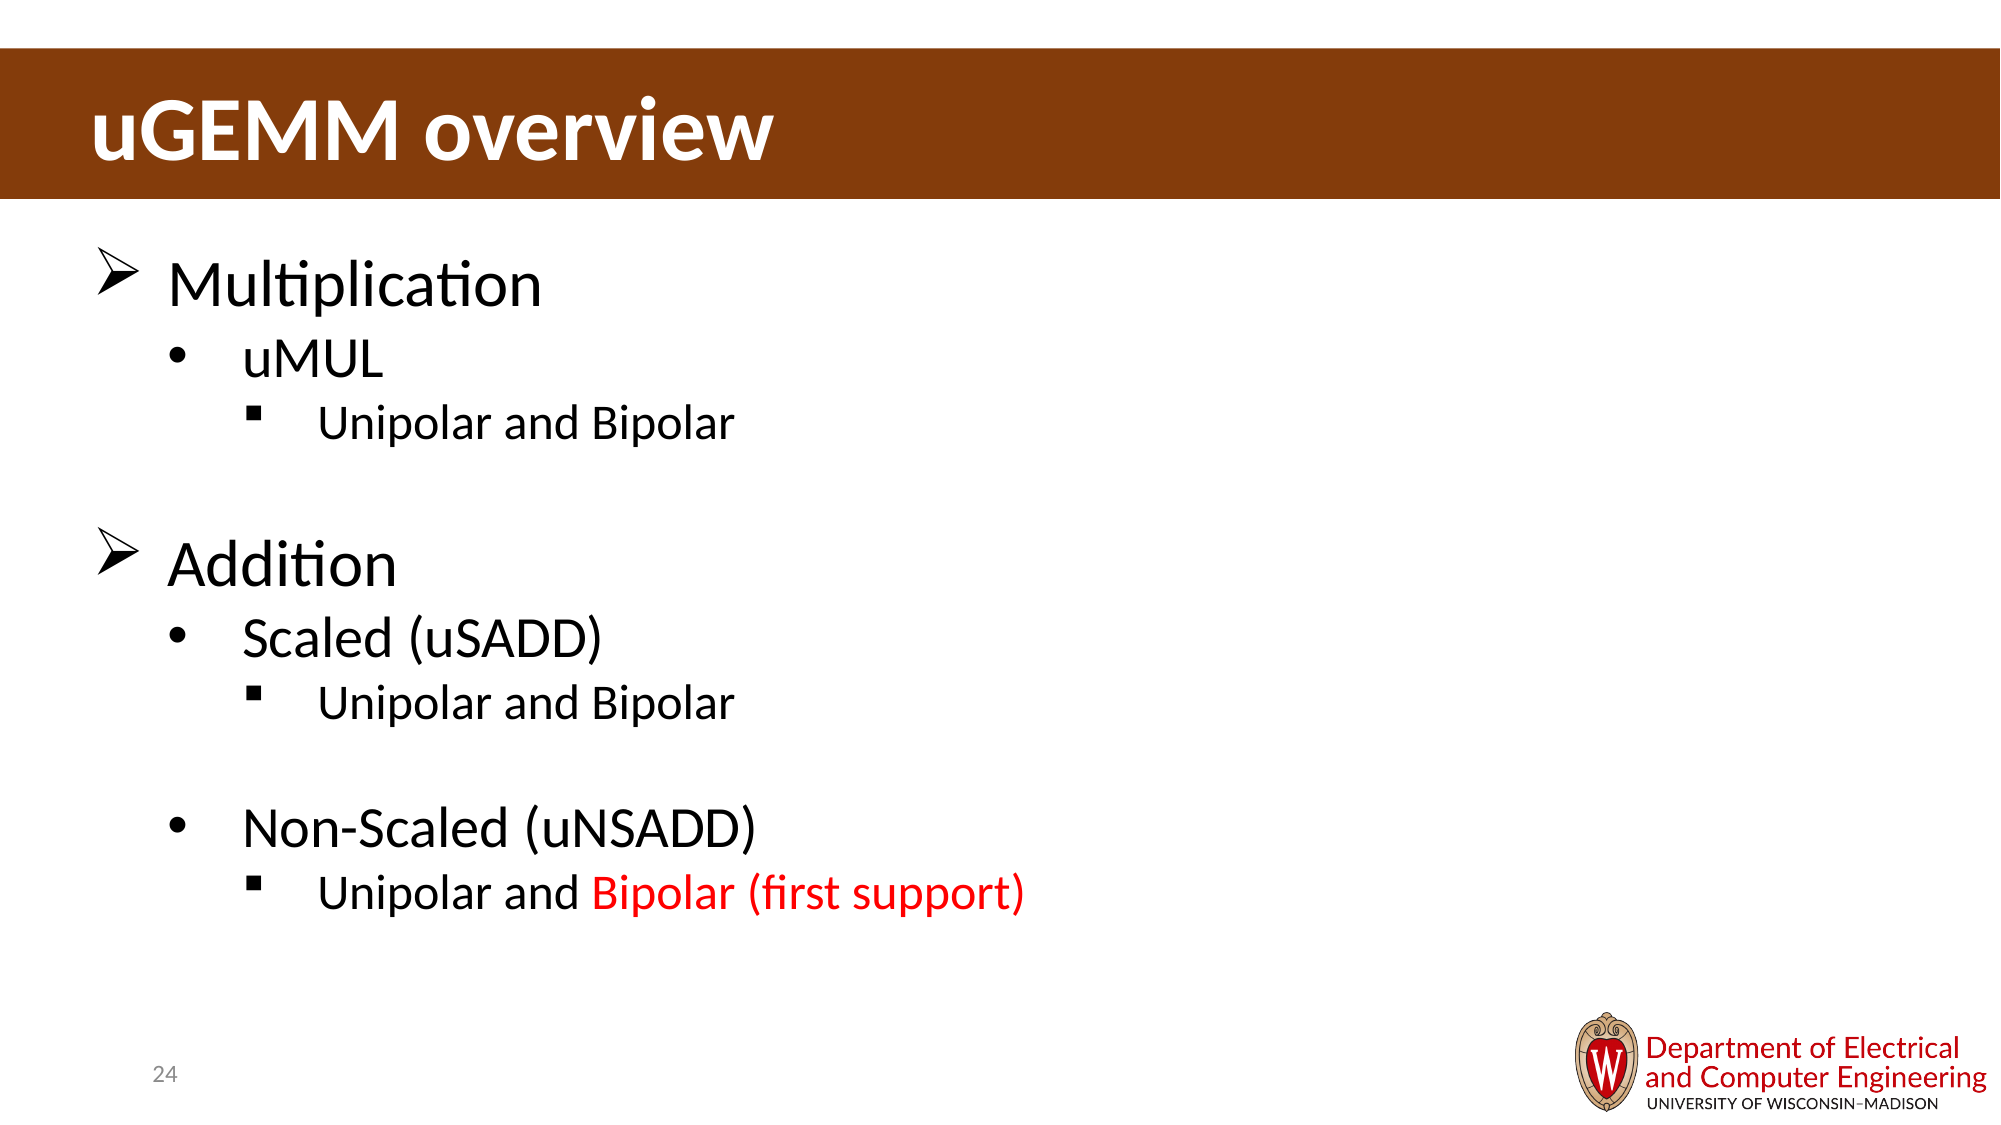

uGEMM overview
Multiplication
uMUL
Unipolar and Bipolar

Addition
Scaled (uSADD)
Unipolar and Bipolar

Non-Scaled (uNSADD)
Unipolar and Bipolar (first support)
24